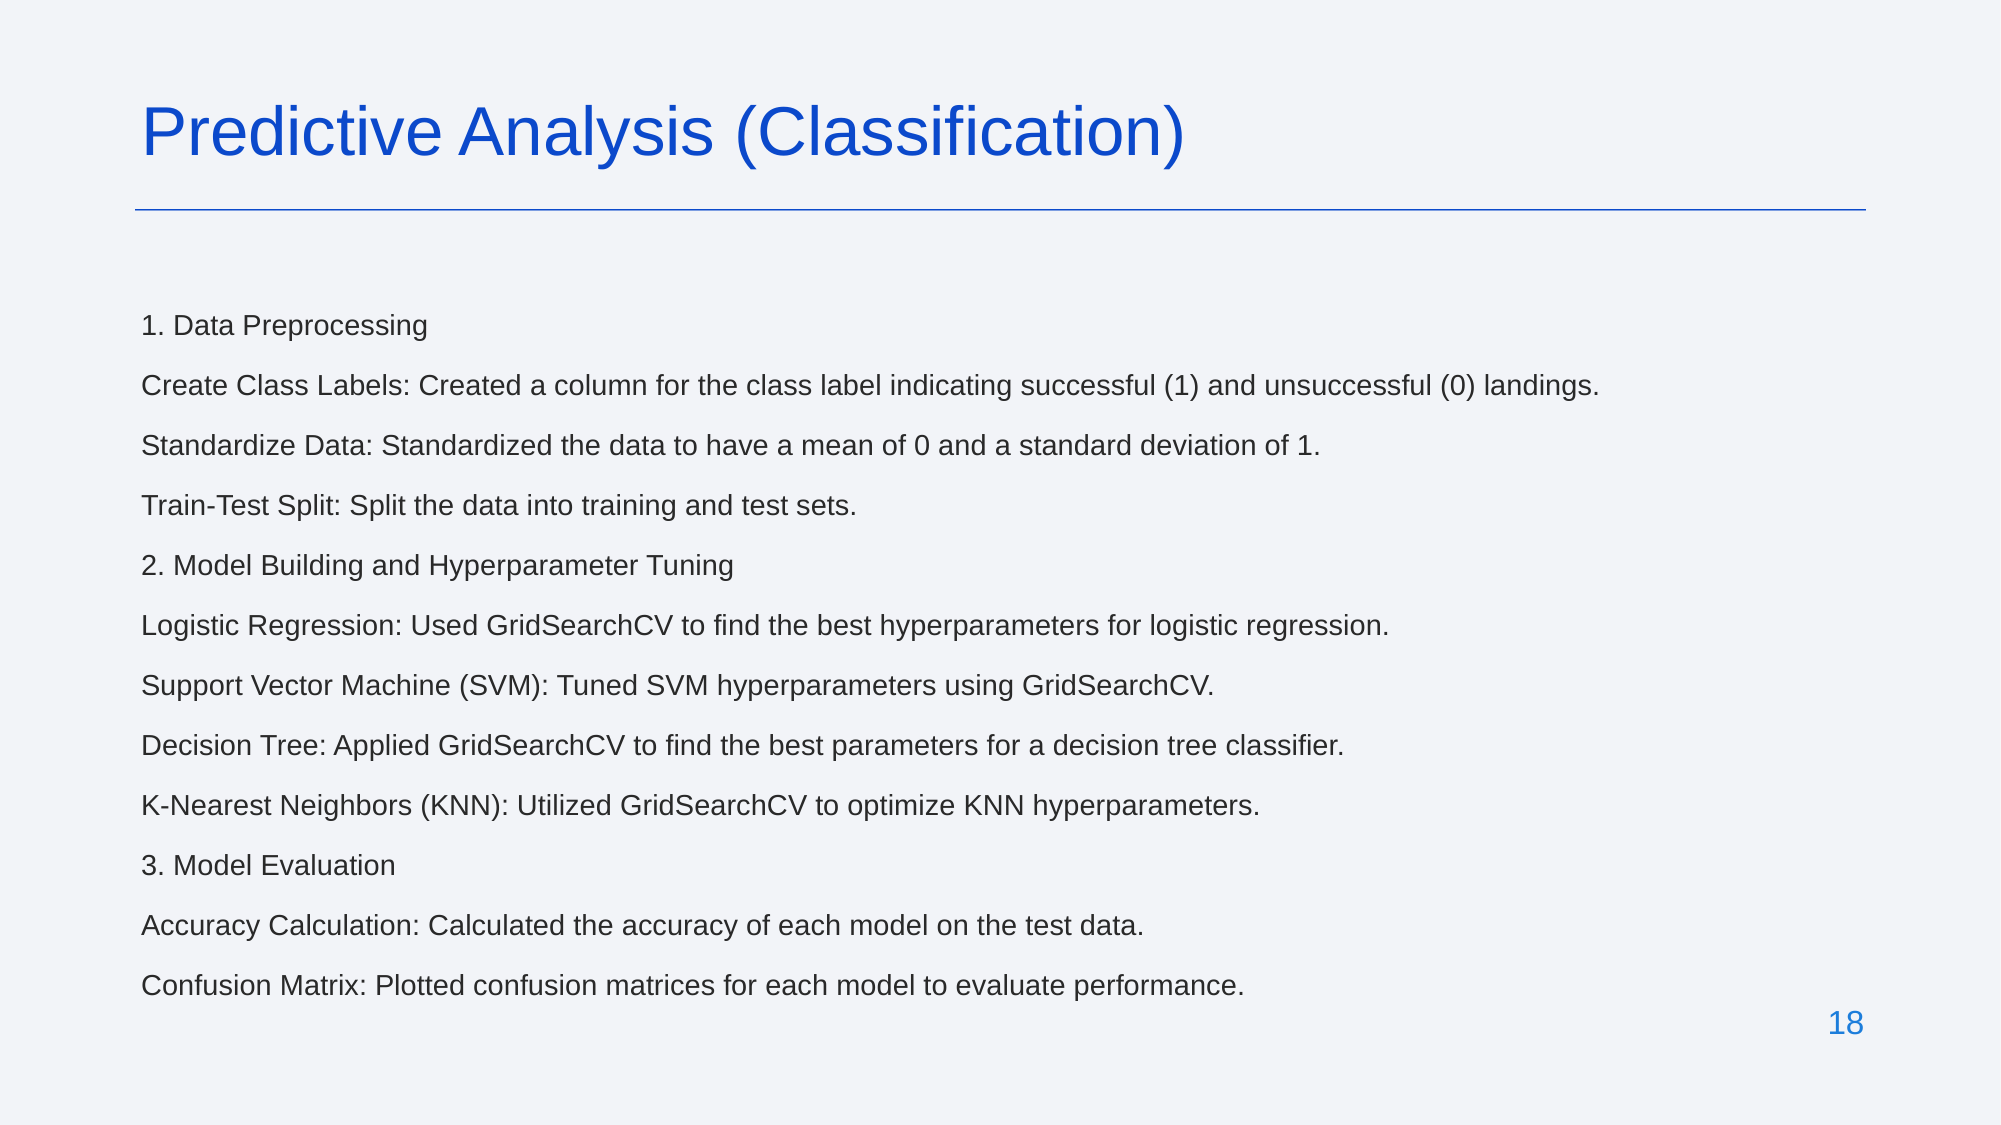

Predictive Analysis (Classification)
1. Data Preprocessing
Create Class Labels: Created a column for the class label indicating successful (1) and unsuccessful (0) landings.
Standardize Data: Standardized the data to have a mean of 0 and a standard deviation of 1.
Train-Test Split: Split the data into training and test sets.
2. Model Building and Hyperparameter Tuning
Logistic Regression: Used GridSearchCV to find the best hyperparameters for logistic regression.
Support Vector Machine (SVM): Tuned SVM hyperparameters using GridSearchCV.
Decision Tree: Applied GridSearchCV to find the best parameters for a decision tree classifier.
K-Nearest Neighbors (KNN): Utilized GridSearchCV to optimize KNN hyperparameters.
3. Model Evaluation
Accuracy Calculation: Calculated the accuracy of each model on the test data.
Confusion Matrix: Plotted confusion matrices for each model to evaluate performance.

18